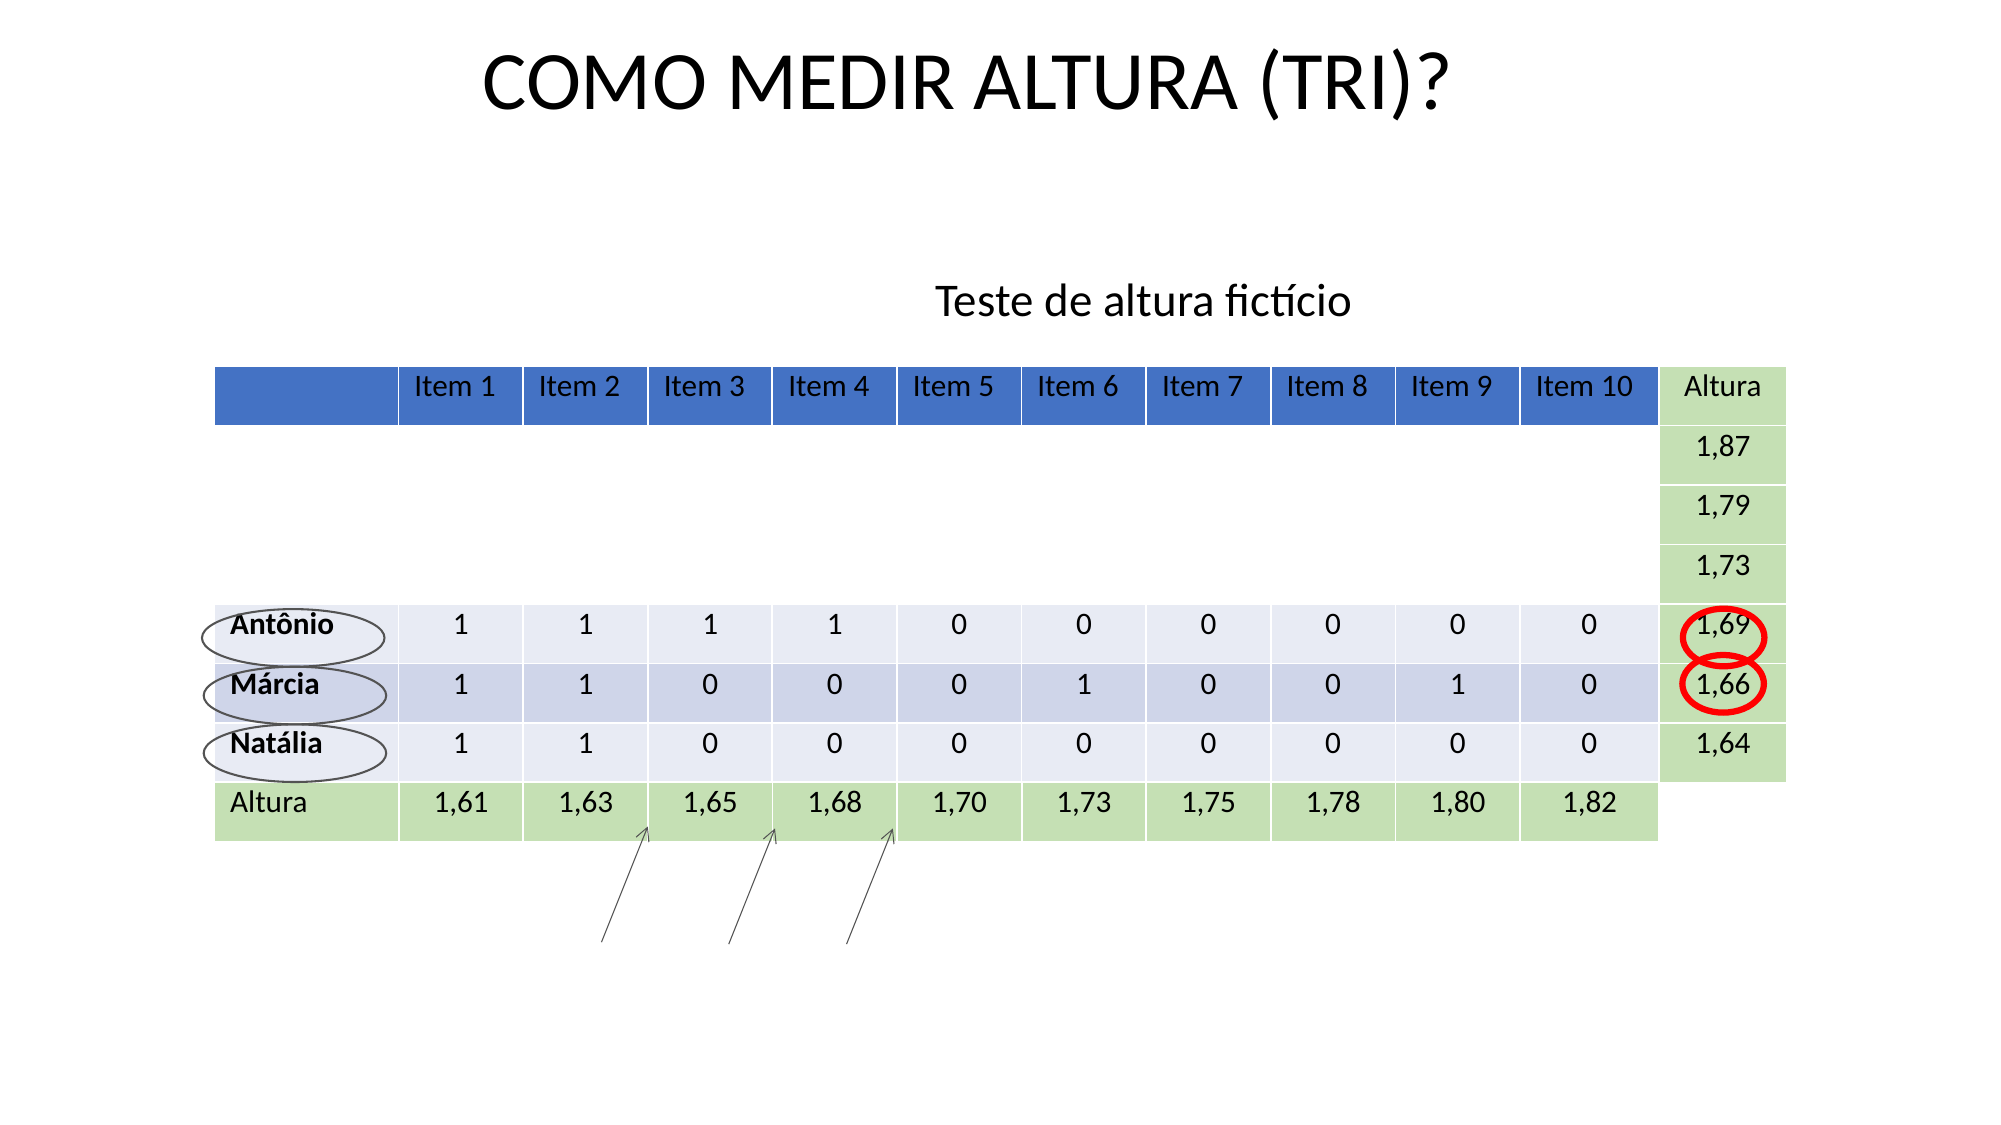

COMO MEDIR ALTURA (TRI)?
#
Teste de altura fictício
|  | Item 1 | Item 2 | Item 3 | Item 4 | Item 5 | Item 6 | Item 7 | Item 8 | Item 9 | Item 10 |
| --- | --- | --- | --- | --- | --- | --- | --- | --- | --- | --- |
| Francisca | 1 | 1 | 1 | 1 | 1 | 1 | 1 | 1 | 1 | 1 |
| Mariana | 1 | 1 | 1 | 1 | 1 | 1 | 1 | 1 | 0 | 0 |
| Mário | 1 | 1 | 1 | 1 | 1 | 1 | 0 | 0 | 0 | 0 |
| Antônio | 1 | 1 | 1 | 1 | 0 | 0 | 0 | 0 | 0 | 0 |
| Márcia | 1 | 1 | 0 | 0 | 0 | 1 | 0 | 0 | 1 | 0 |
| Natália | 1 | 1 | 0 | 0 | 0 | 0 | 0 | 0 | 0 | 0 |
| Altura |
| --- |
| 1,87 |
| 1,79 |
| 1,73 |
| 1,69 |
| 1,66 |
| 1,64 |

| Altura | 1,61 | 1,63 | 1,65 | 1,68 | 1,70 | 1,73 | 1,75 | 1,78 | 1,80 | 1,82 |
| --- | --- | --- | --- | --- | --- | --- | --- | --- | --- | --- |